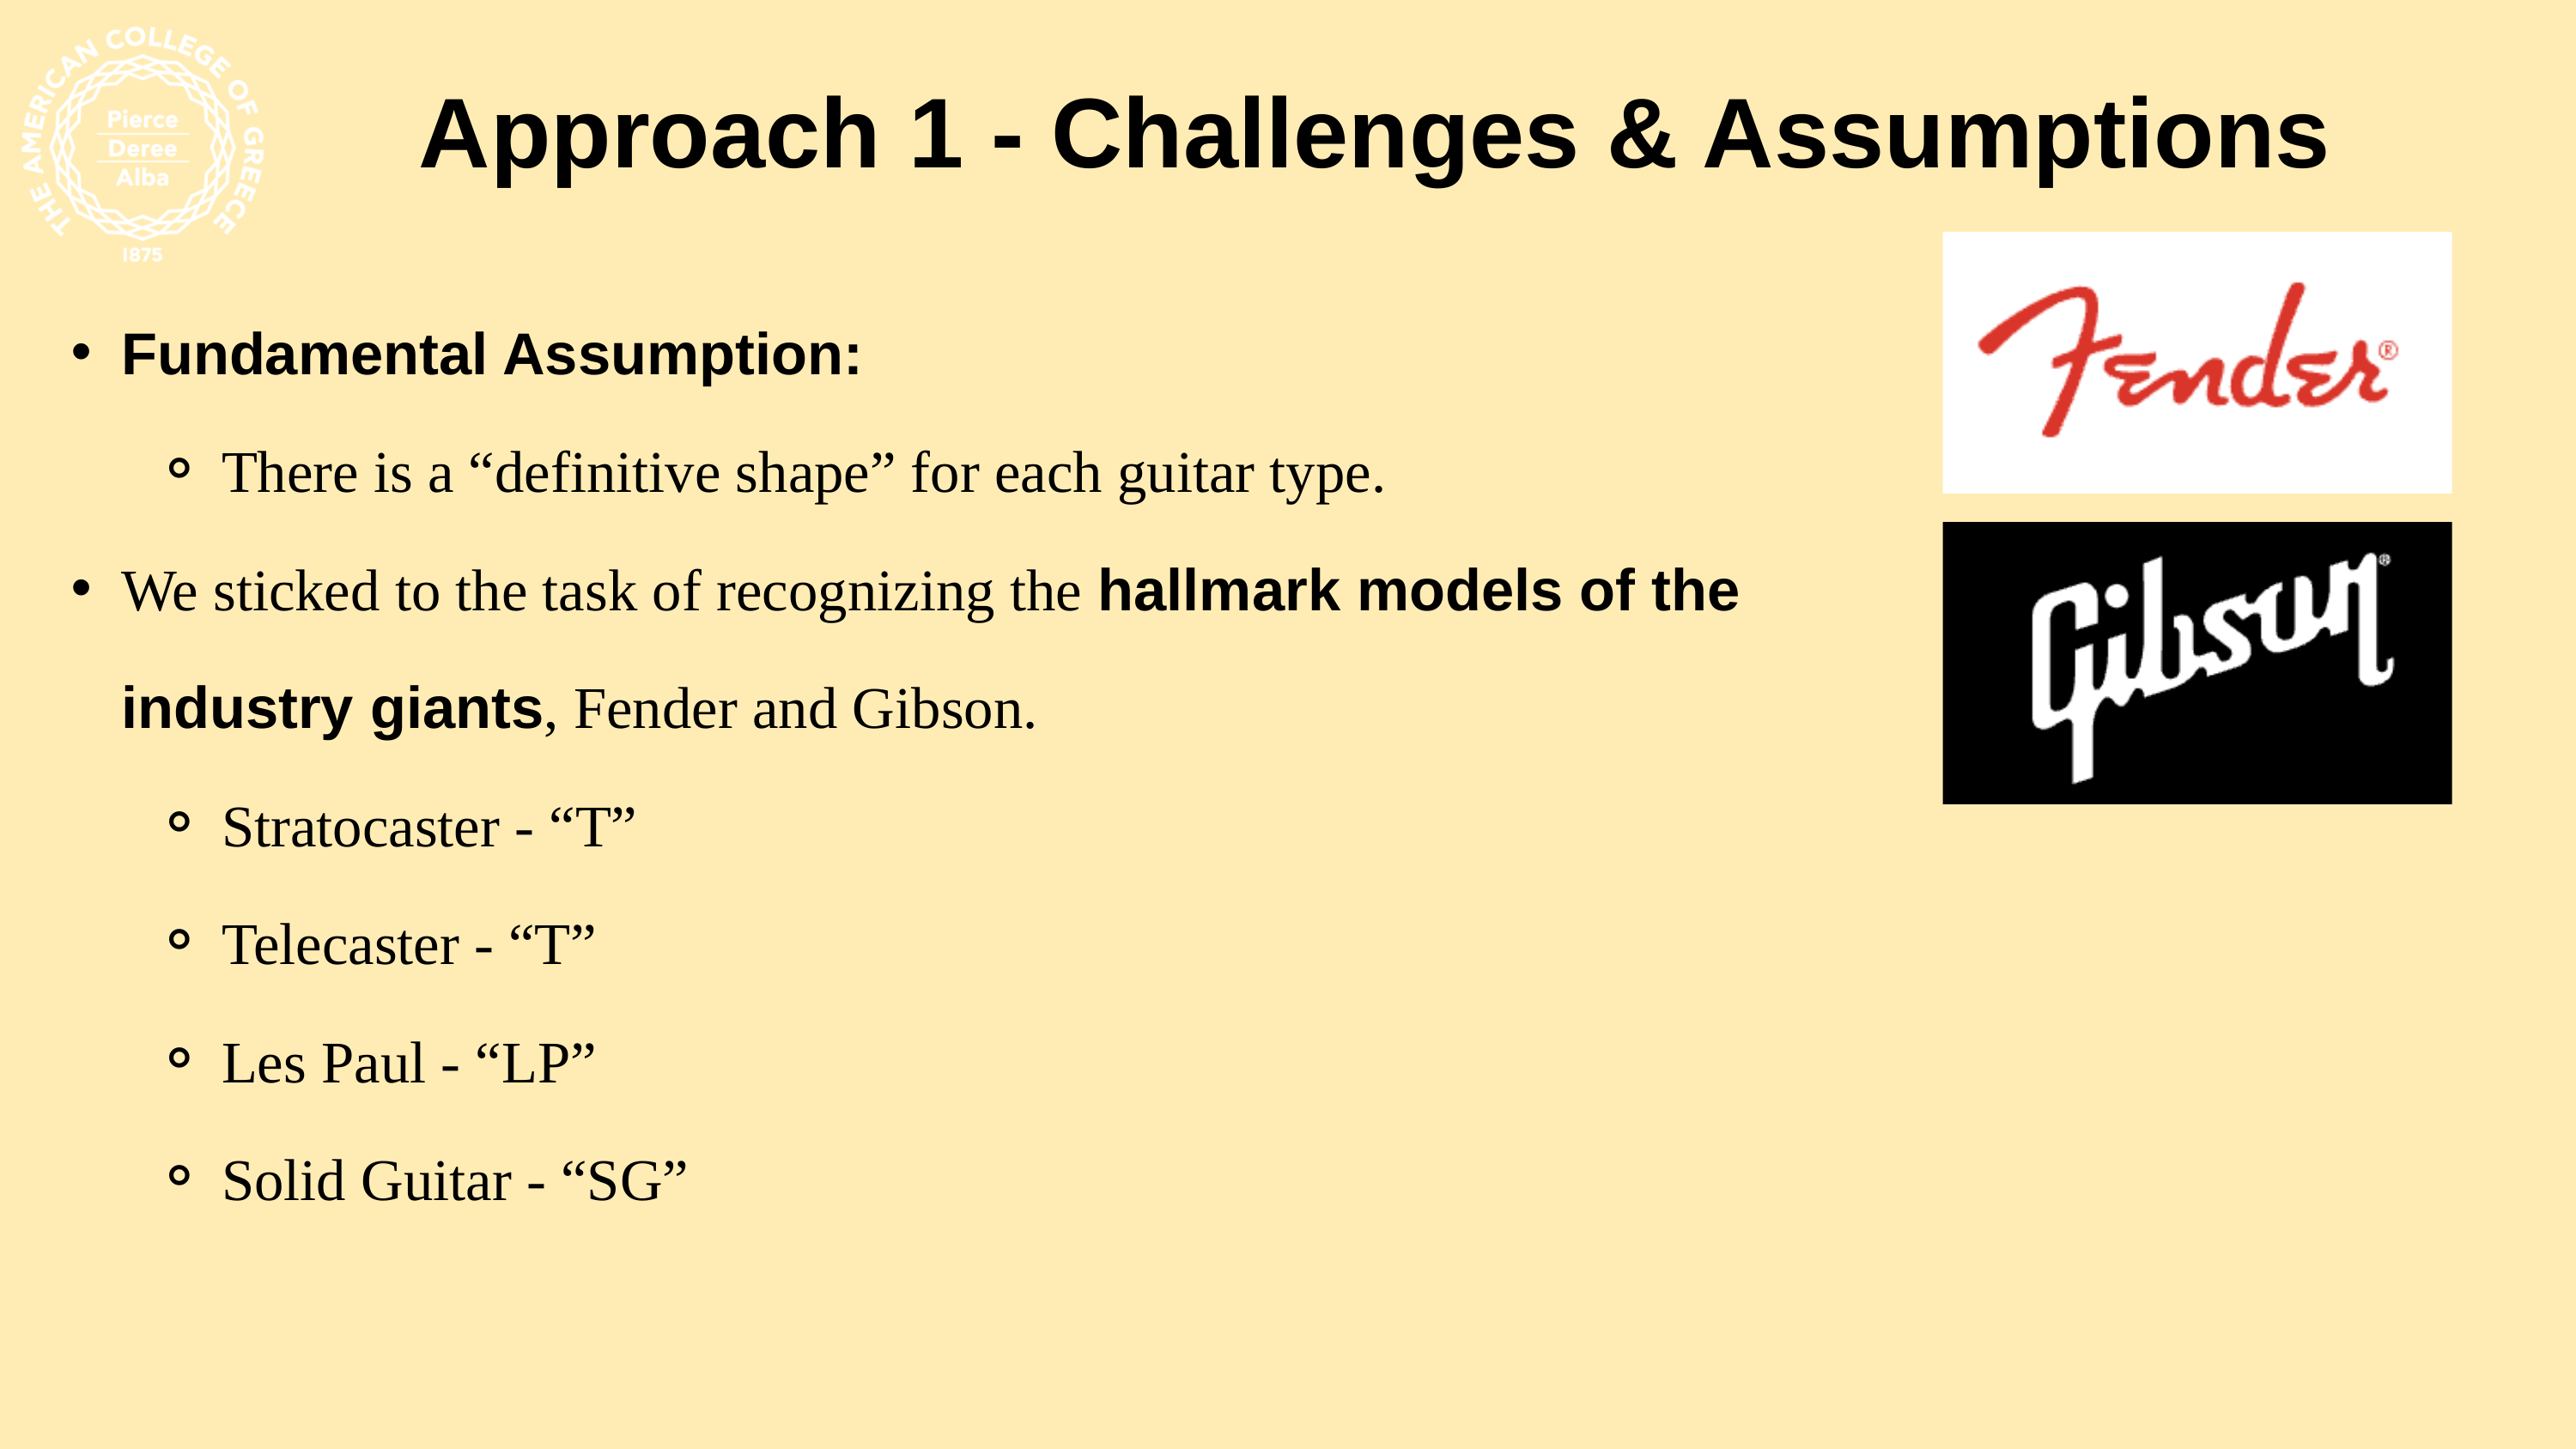

Approach 1 - Challenges & Assumptions

Fundamental Assumption:
There is a “definitive shape” for each guitar type.
We sticked to the task of recognizing the hallmark models of the industry giants, Fender and Gibson.
Stratocaster - “T”
Telecaster - “T”
Les Paul - “LP”
Solid Guitar - “SG”